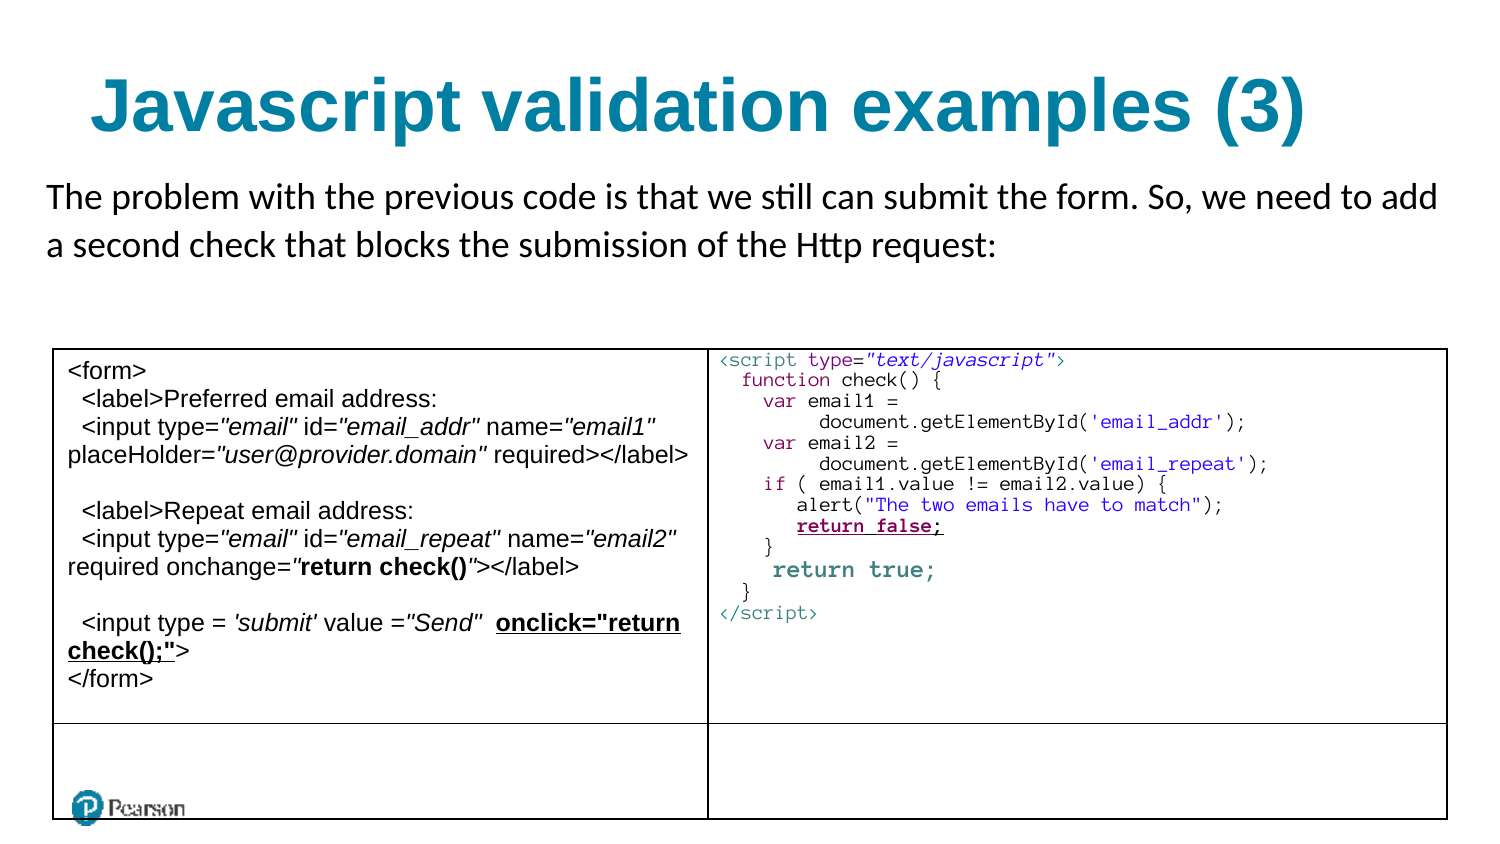

# Javascript validation examples (3)
The problem with the previous code is that we still can submit the form. So, we need to add a second check that blocks the submission of the Http request:
| <form> <label>Preferred email address: <input type="email" id="email\_addr" name="email1" placeHolder="user@provider.domain" required></label>   <label>Repeat email address: <input type="email" id="email\_repeat" name="email2" required onchange="return check()"></label>   <input type = 'submit' value ="Send" onclick="return check();"> </form> | <script type="text/javascript"> function check() { var email1 = document.getElementById('email\_addr'); var email2 = document.getElementById('email\_repeat'); if ( email1.value != email2.value) { alert("The two emails have to match"); return false; } return true; } </script> |
| --- | --- |
|  |  |